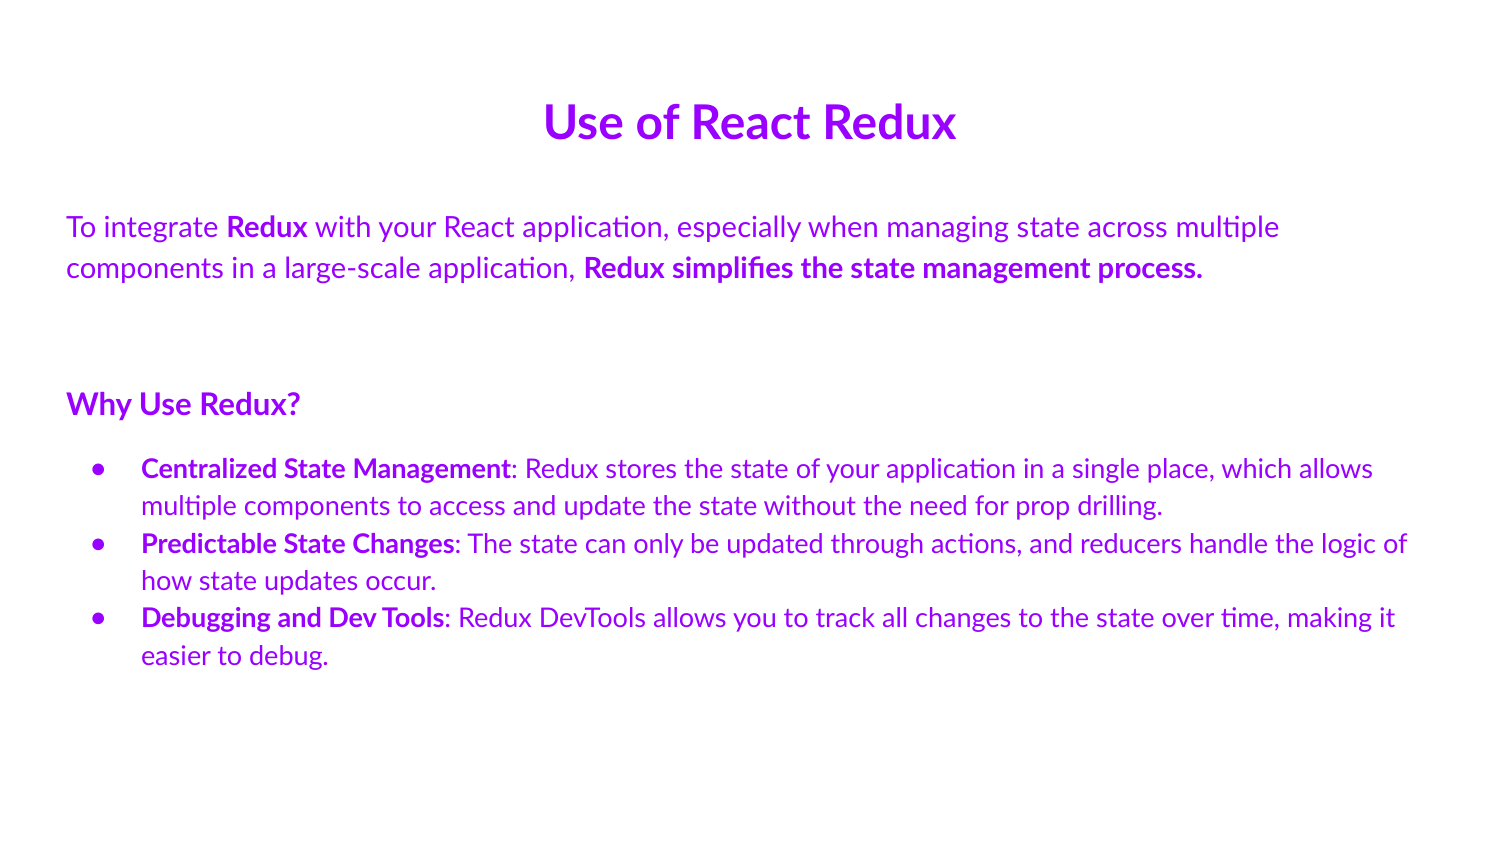

# Use of React Redux
To integrate Redux with your React application, especially when managing state across multiple components in a large-scale application, Redux simplifies the state management process.

Why Use Redux?
Centralized State Management: Redux stores the state of your application in a single place, which allows multiple components to access and update the state without the need for prop drilling.
Predictable State Changes: The state can only be updated through actions, and reducers handle the logic of how state updates occur.
Debugging and Dev Tools: Redux DevTools allows you to track all changes to the state over time, making it easier to debug.